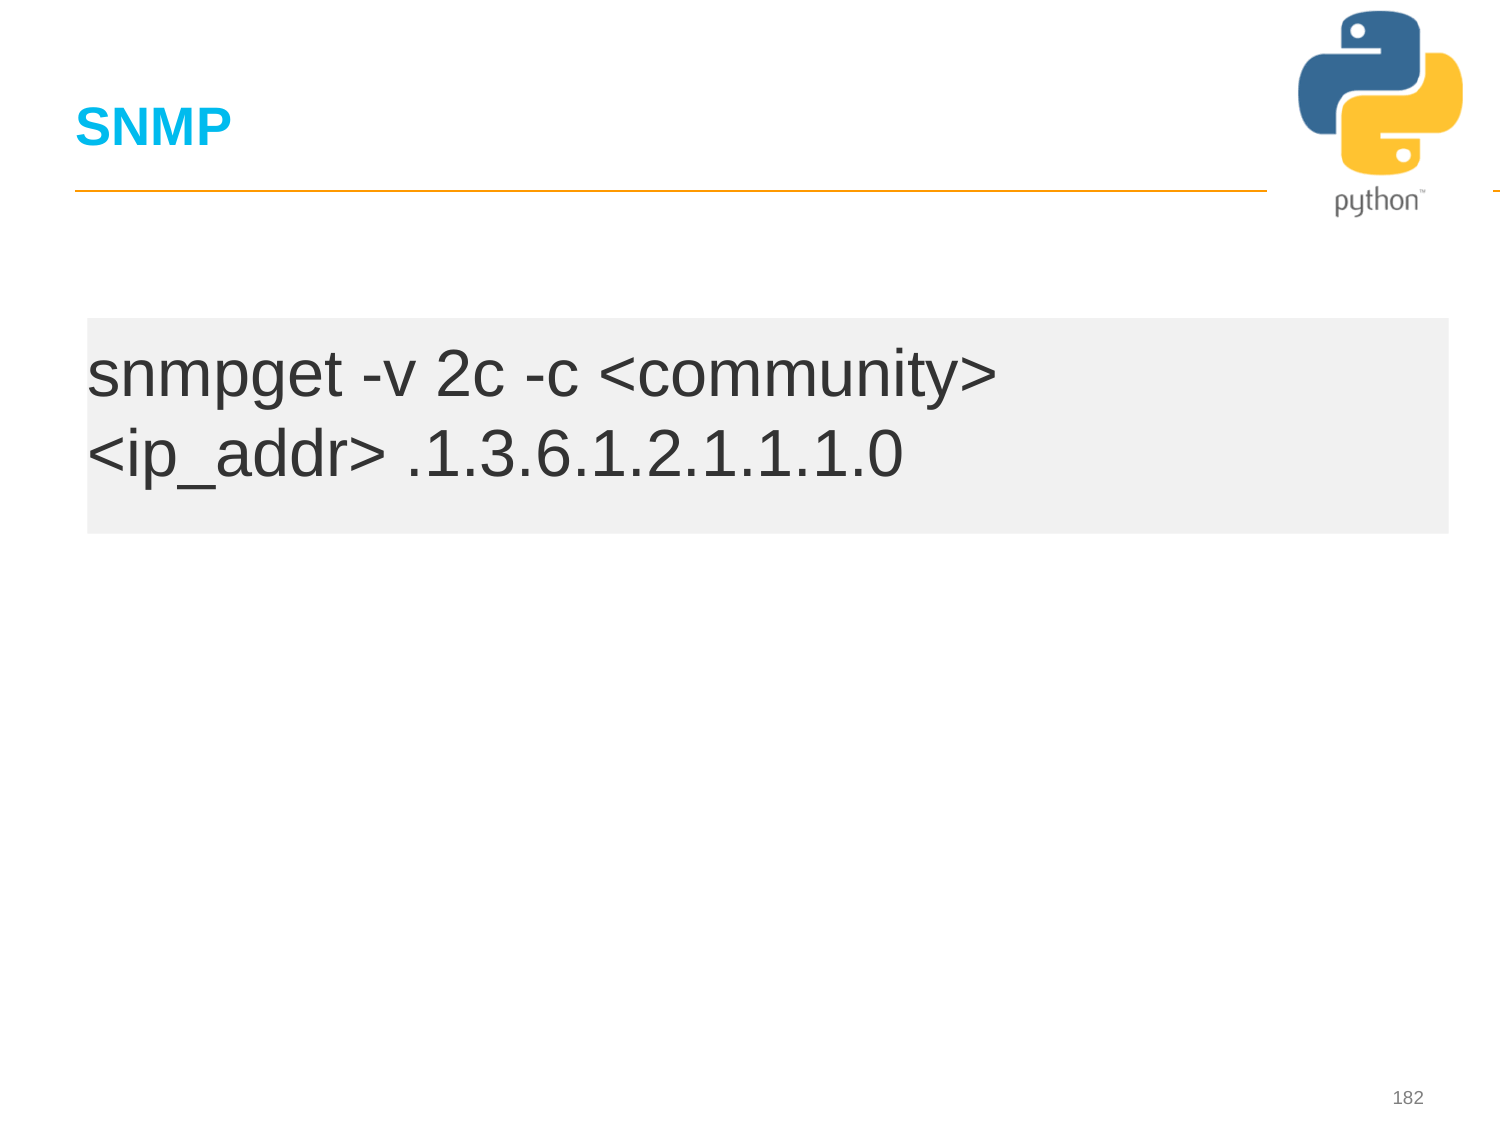

182
# SNMP
snmpget -v 2c -c <community> <ip_addr> .1.3.6.1.2.1.1.1.0